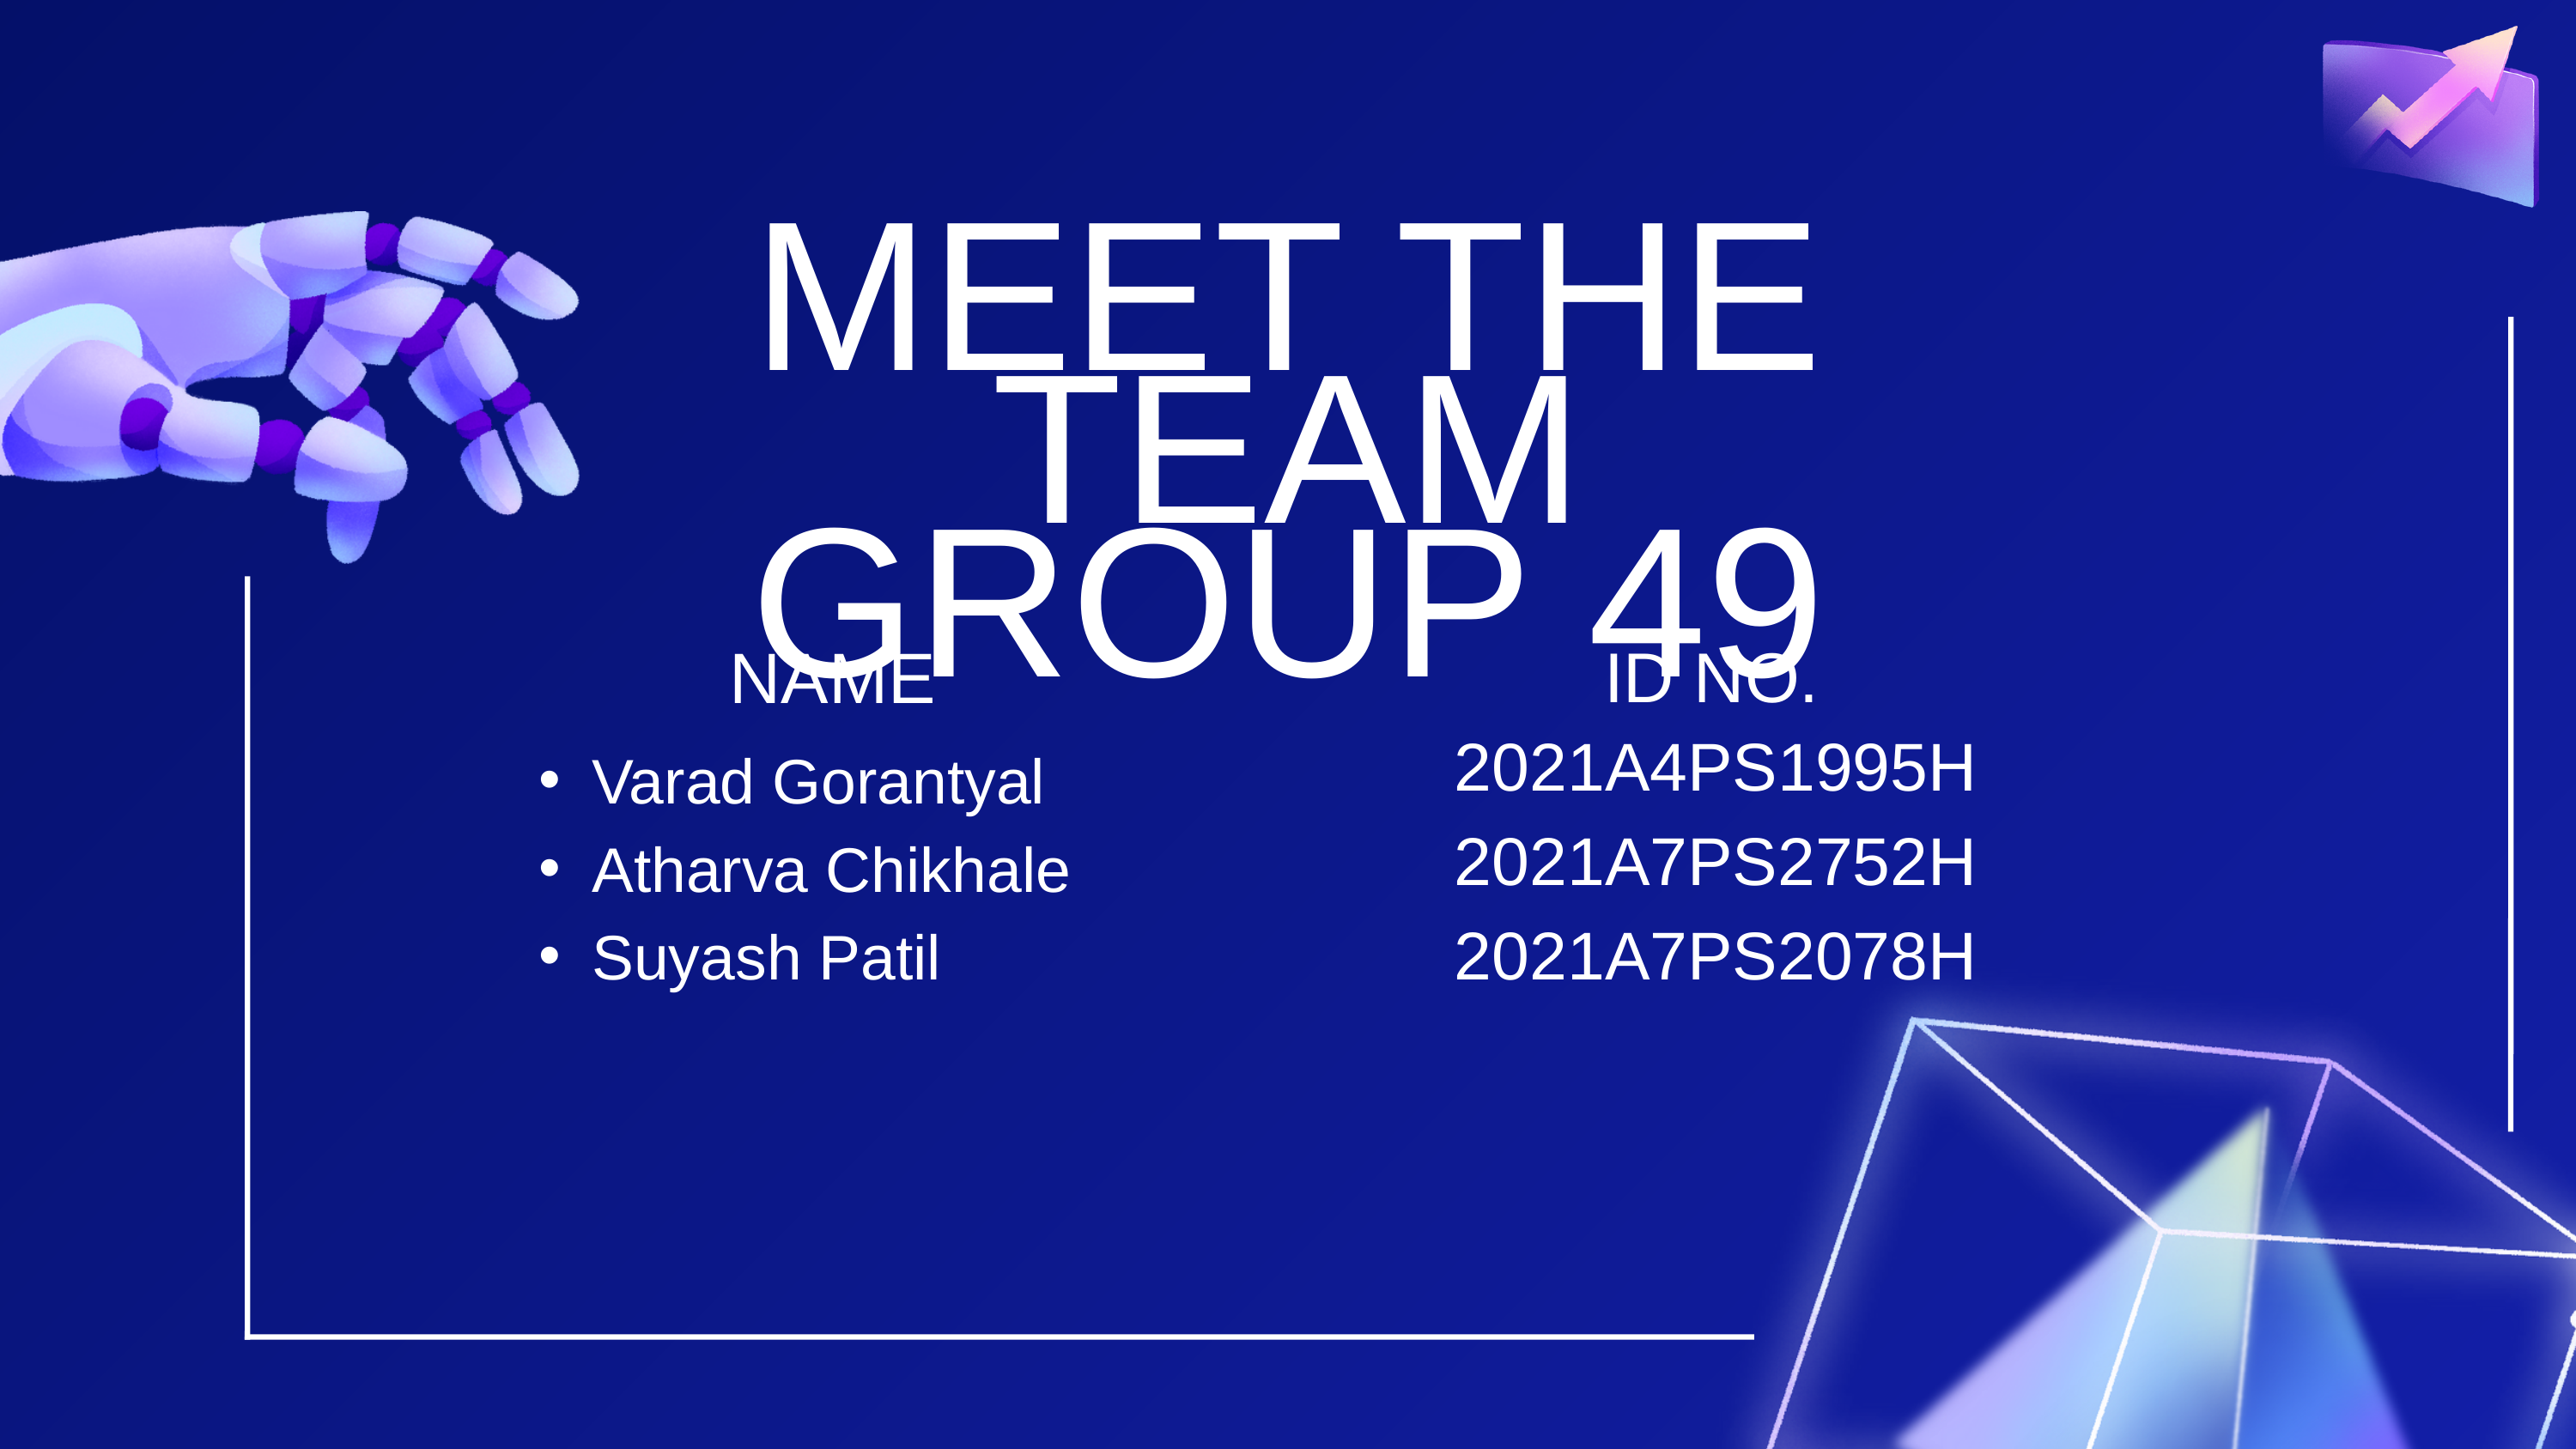

MEET THE TEAM GROUP 49

NAME
ID NO.
2021A4PS1995H
2021A7PS2752H
2021A7PS2078H
Varad Gorantyal
Atharva Chikhale
Suyash Patil